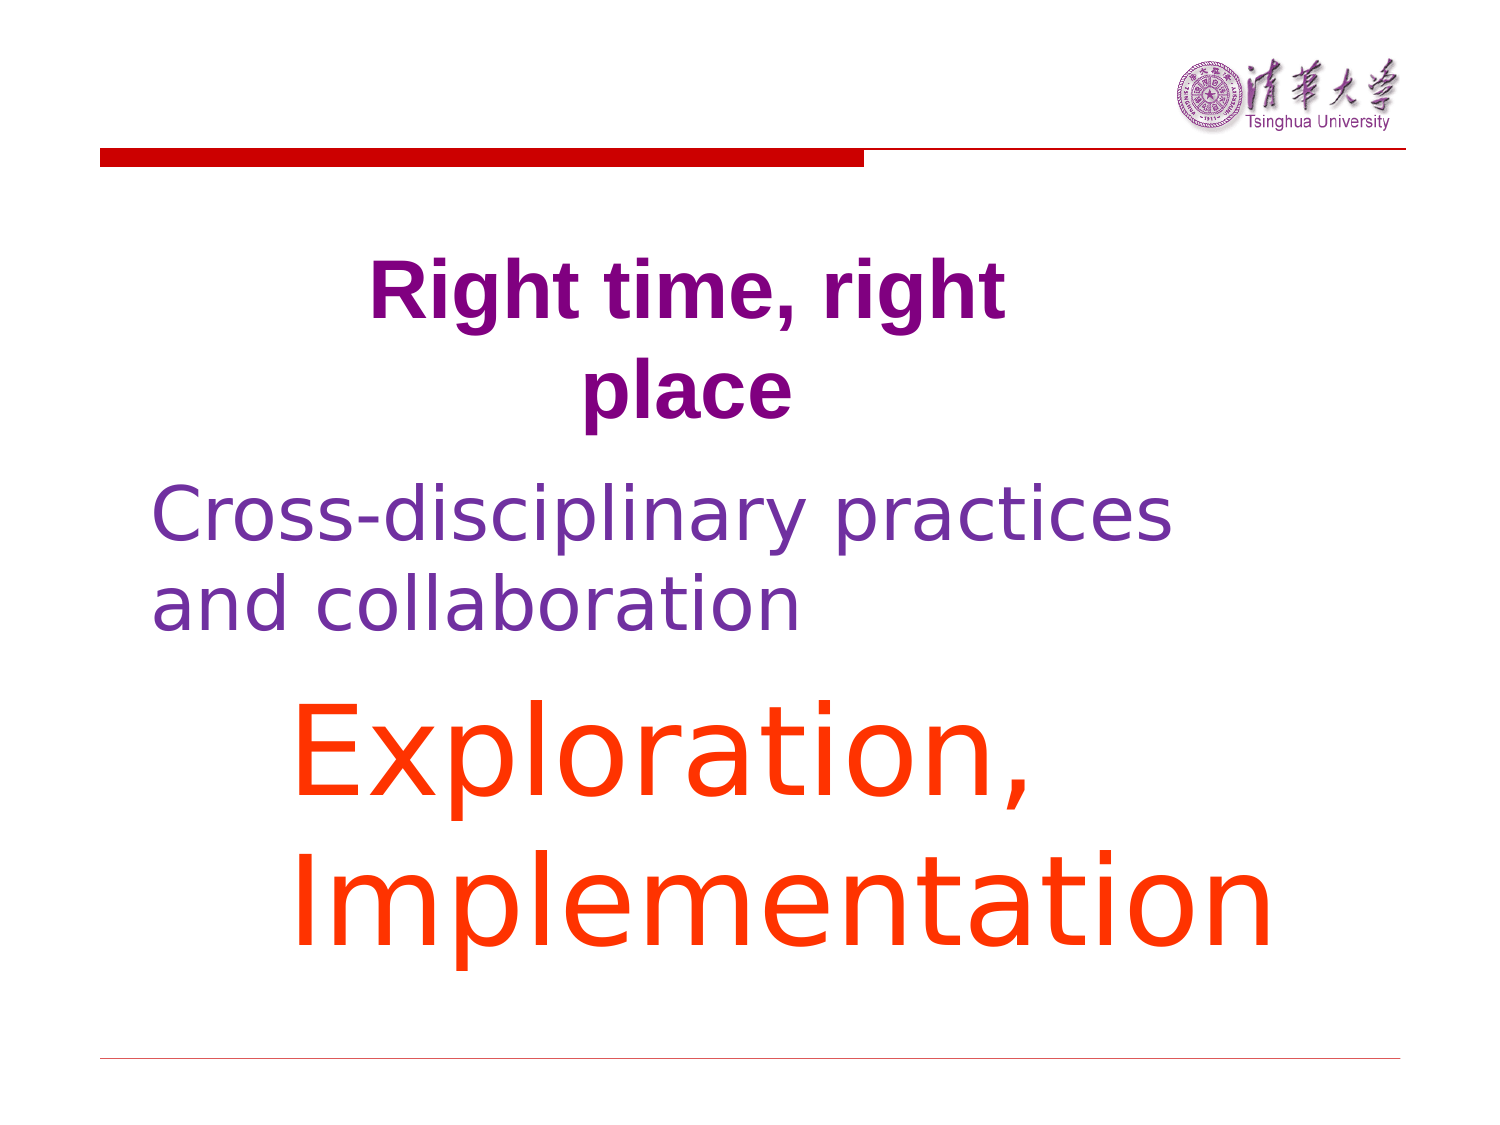

Right time, right place
Cross-disciplinary practices and collaboration
Exploration,
Implementation